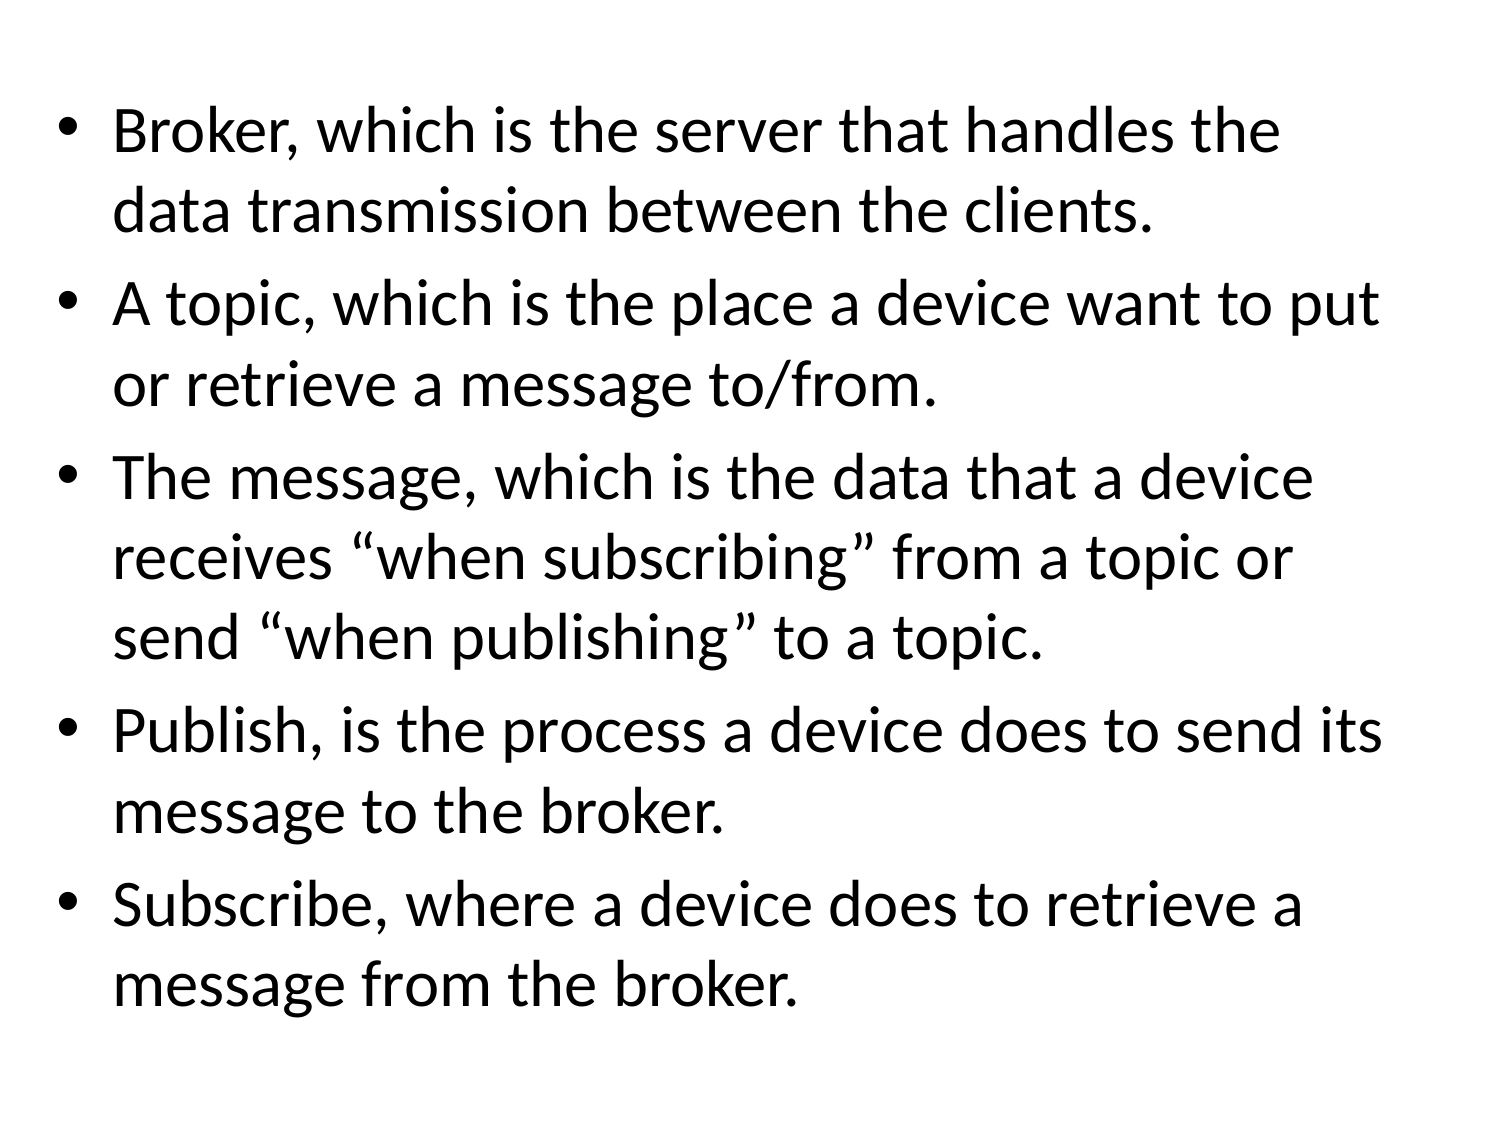

Broker, which is the server that handles the data transmission between the clients.
A topic, which is the place a device want to put or retrieve a message to/from.
The message, which is the data that a device receives “when subscribing” from a topic or send “when publishing” to a topic.
Publish, is the process a device does to send its message to the broker.
Subscribe, where a device does to retrieve a message from the broker.